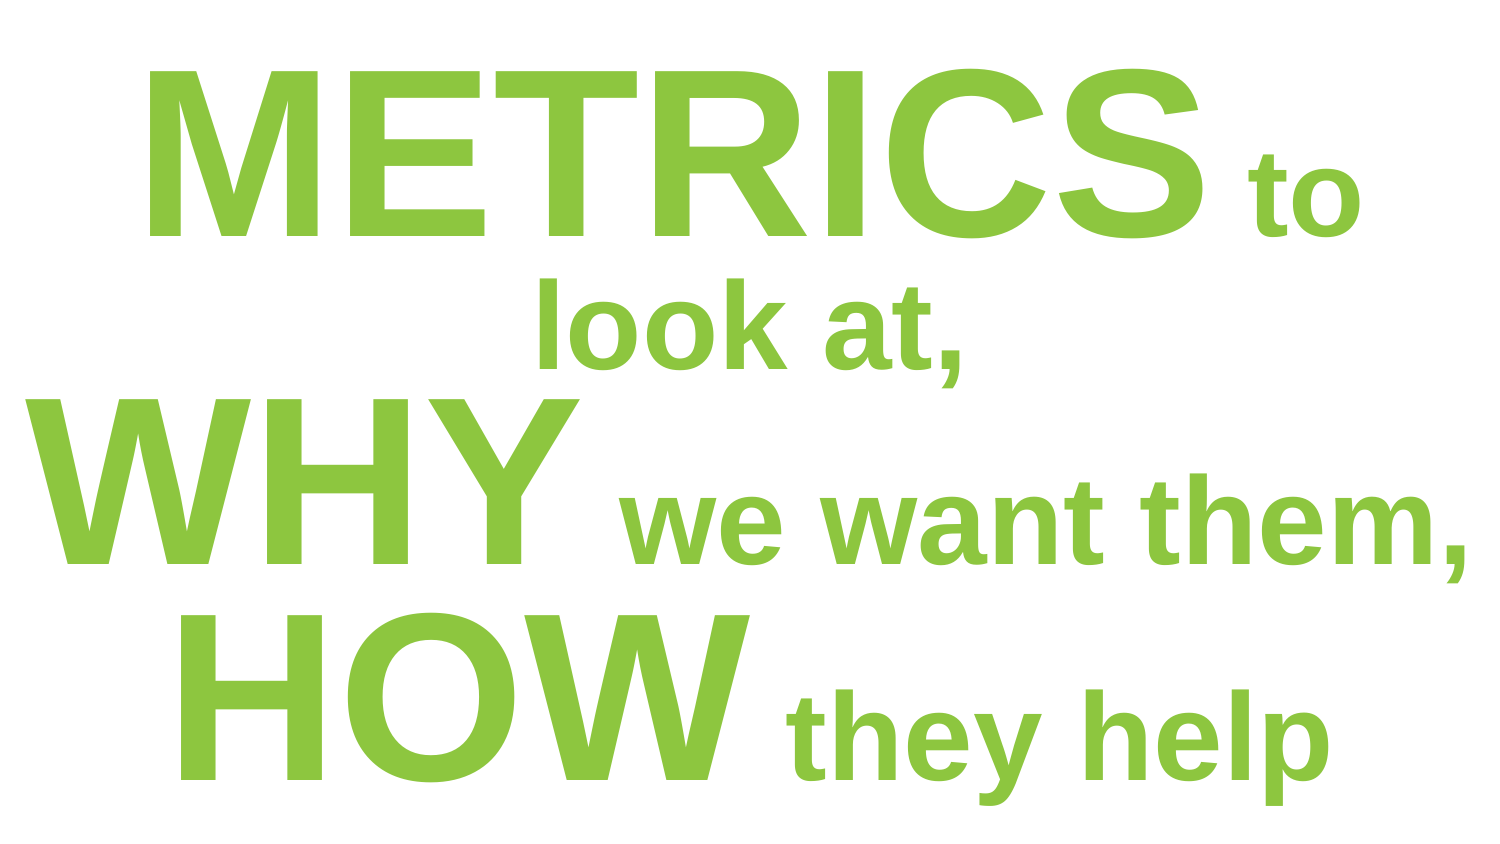

METRICS to look at,
WHY we want them,
HOW they help